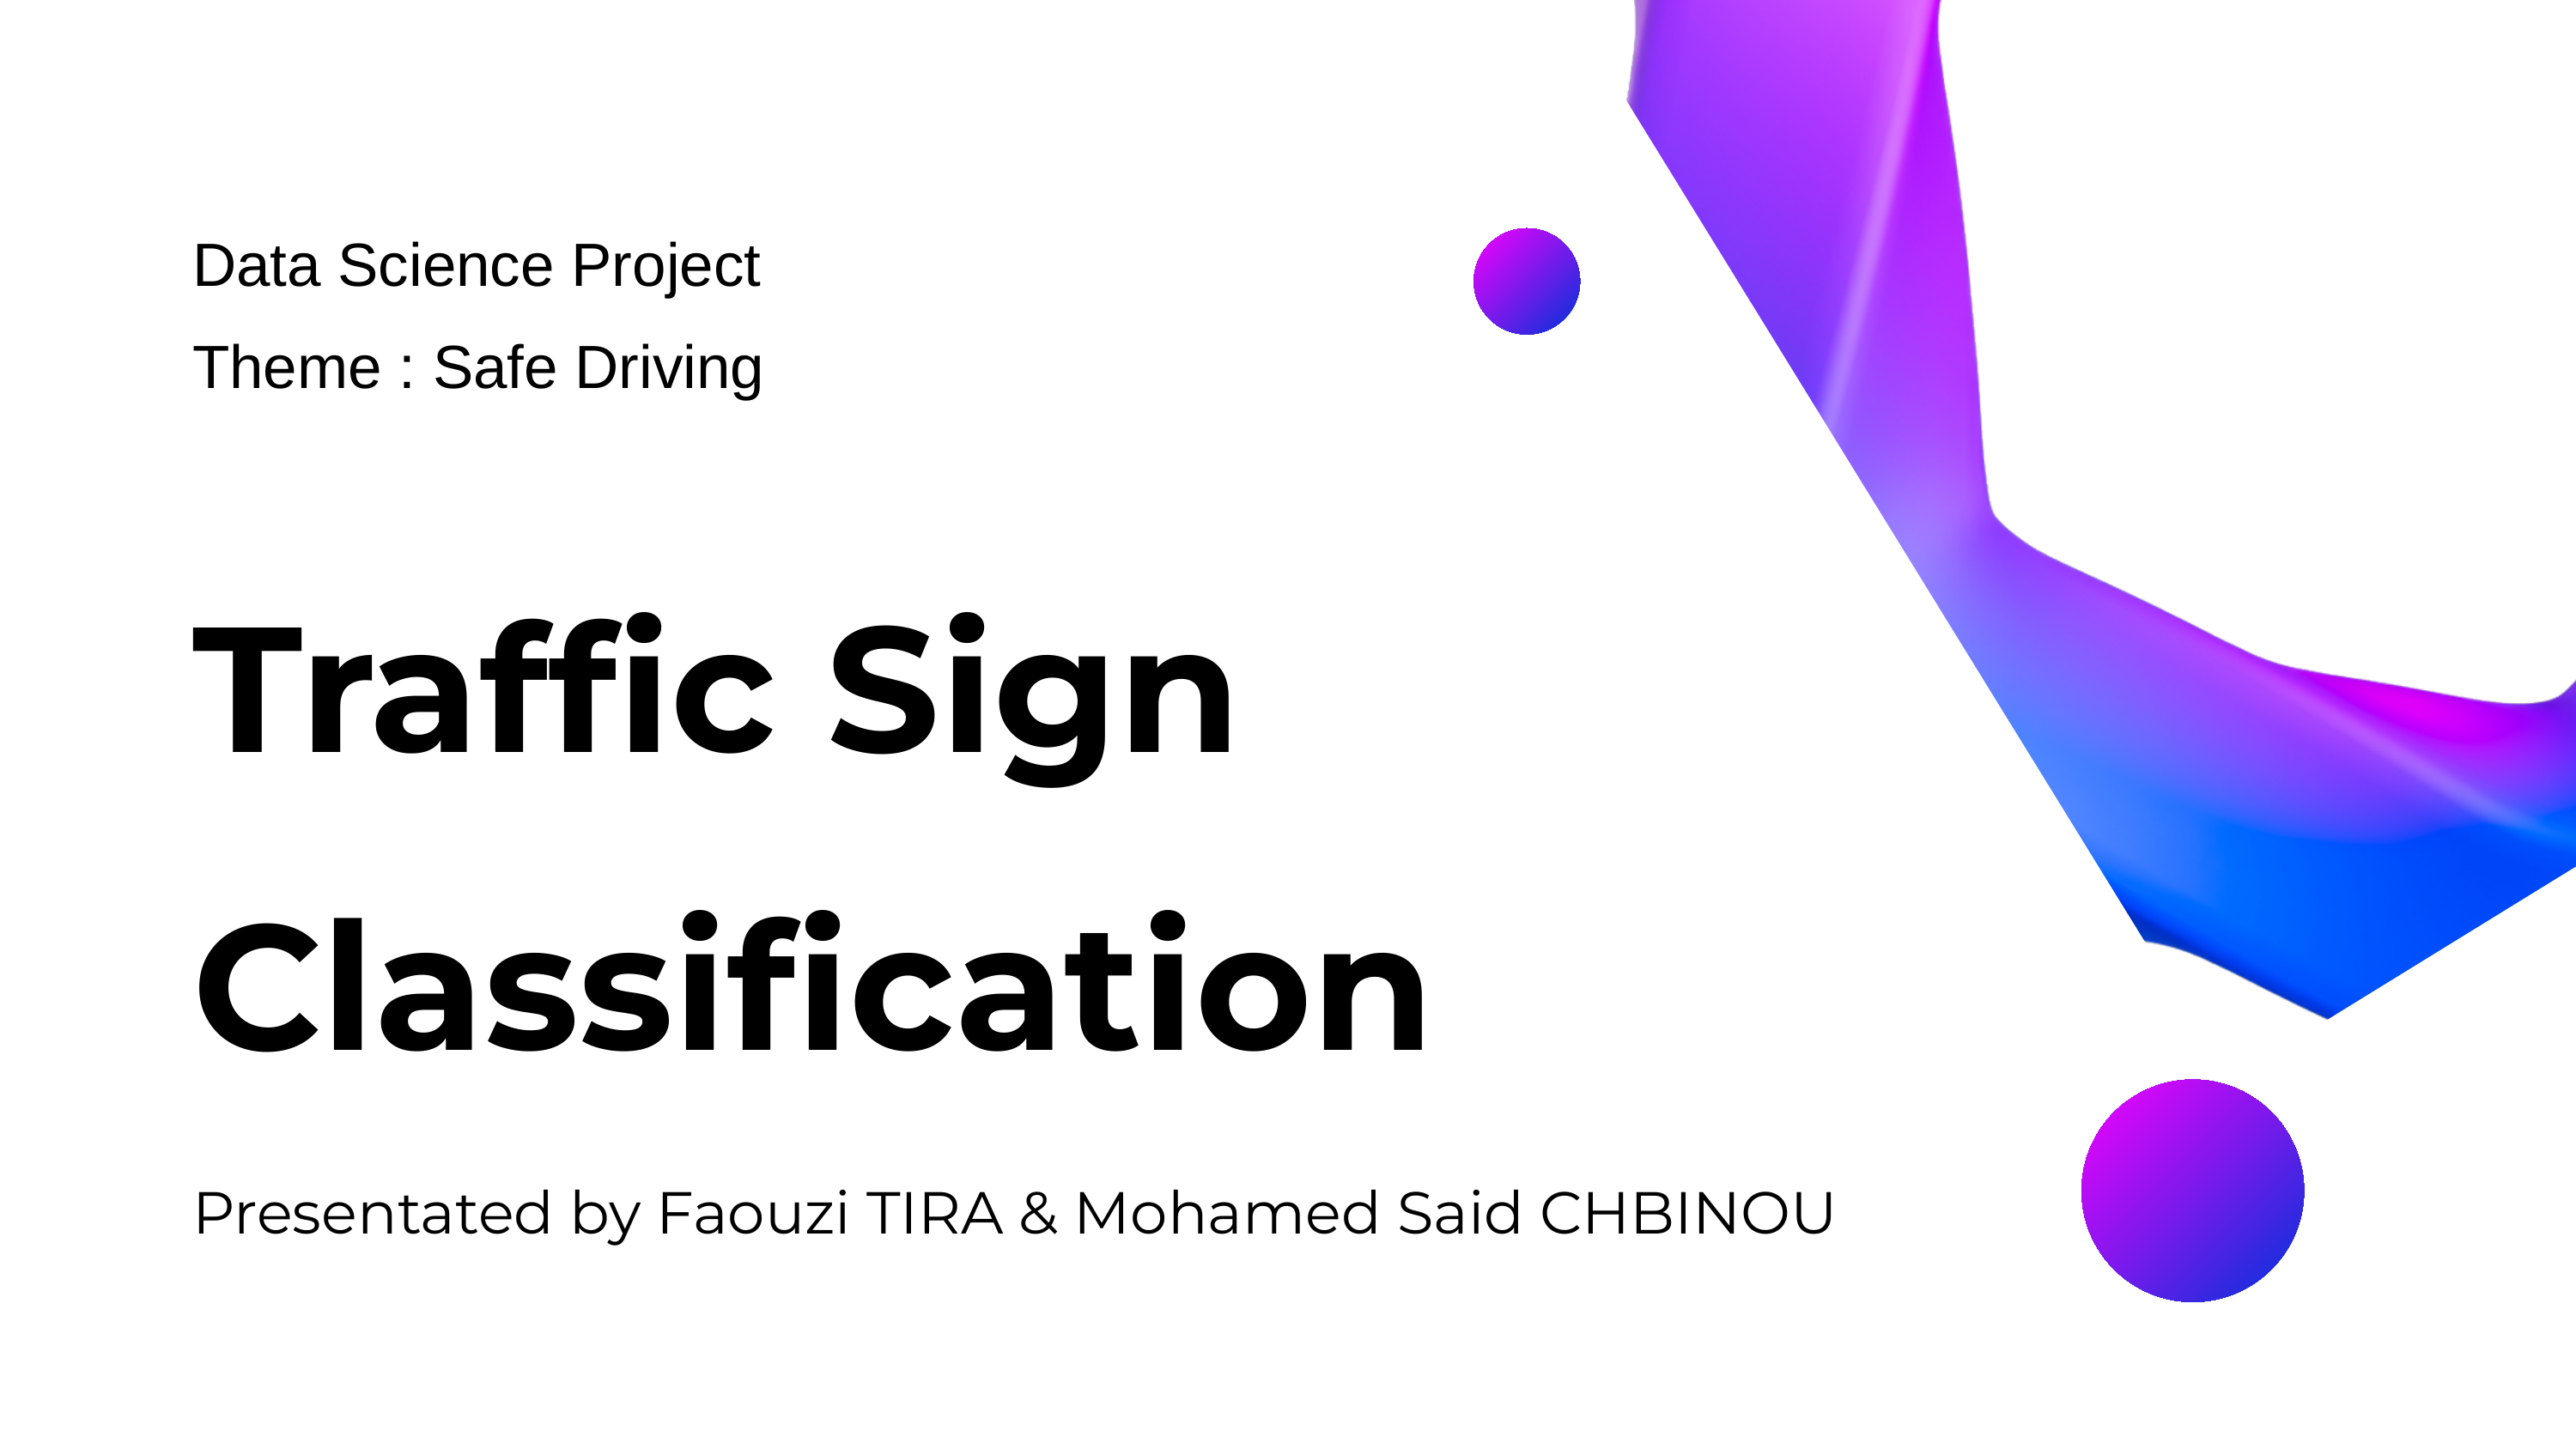

Data Science Project
Theme : Safe Driving

Traffic Sign Classification

Presentated by Faouzi TIRA & Mohamed Said CHBINOU